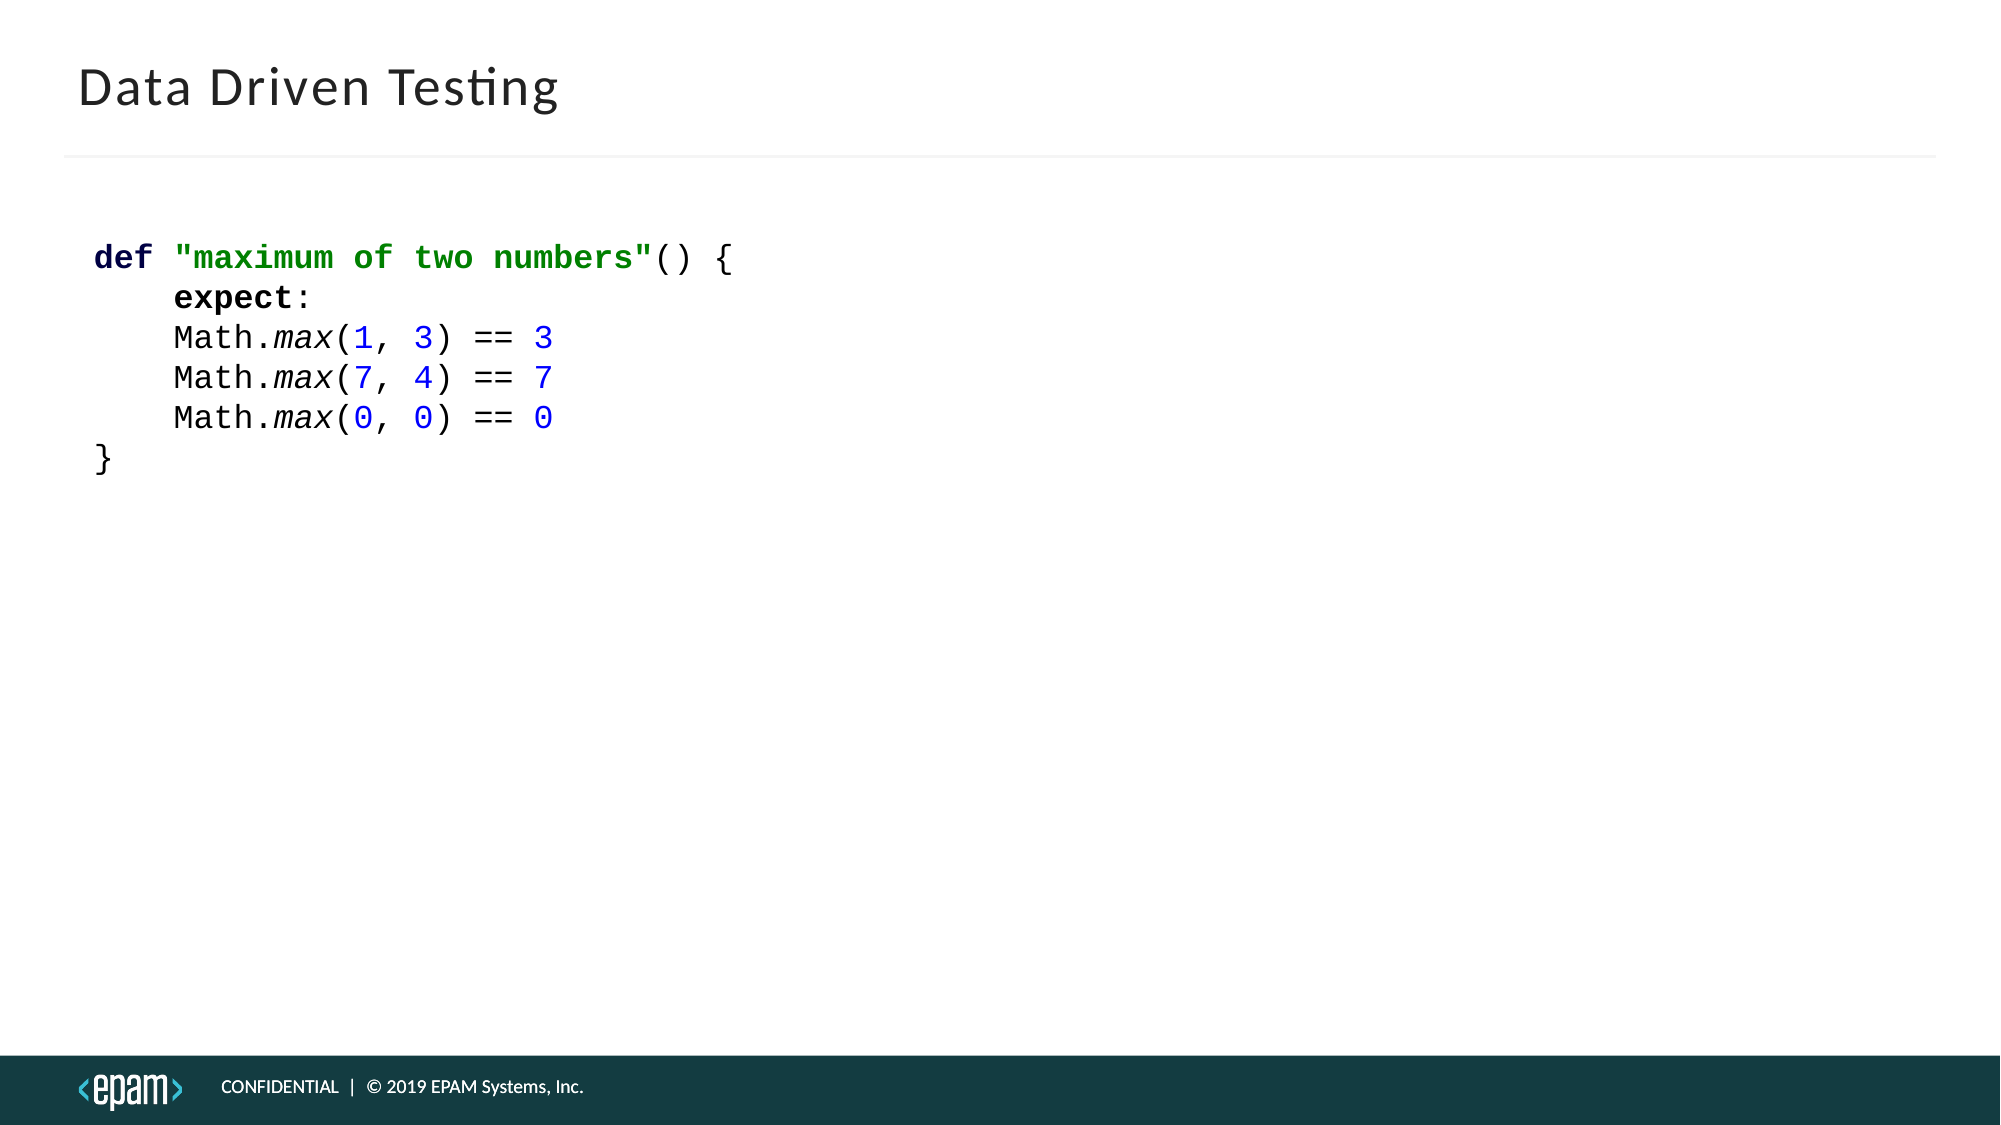

# Data Driven Testing
def "maximum of two numbers"() {
    expect:
    Math.max(1, 3) == 3
    Math.max(7, 4) == 7
    Math.max(0, 0) == 0
}
CONFIDENTIAL  |  © 2019 EPAM Systems, Inc.